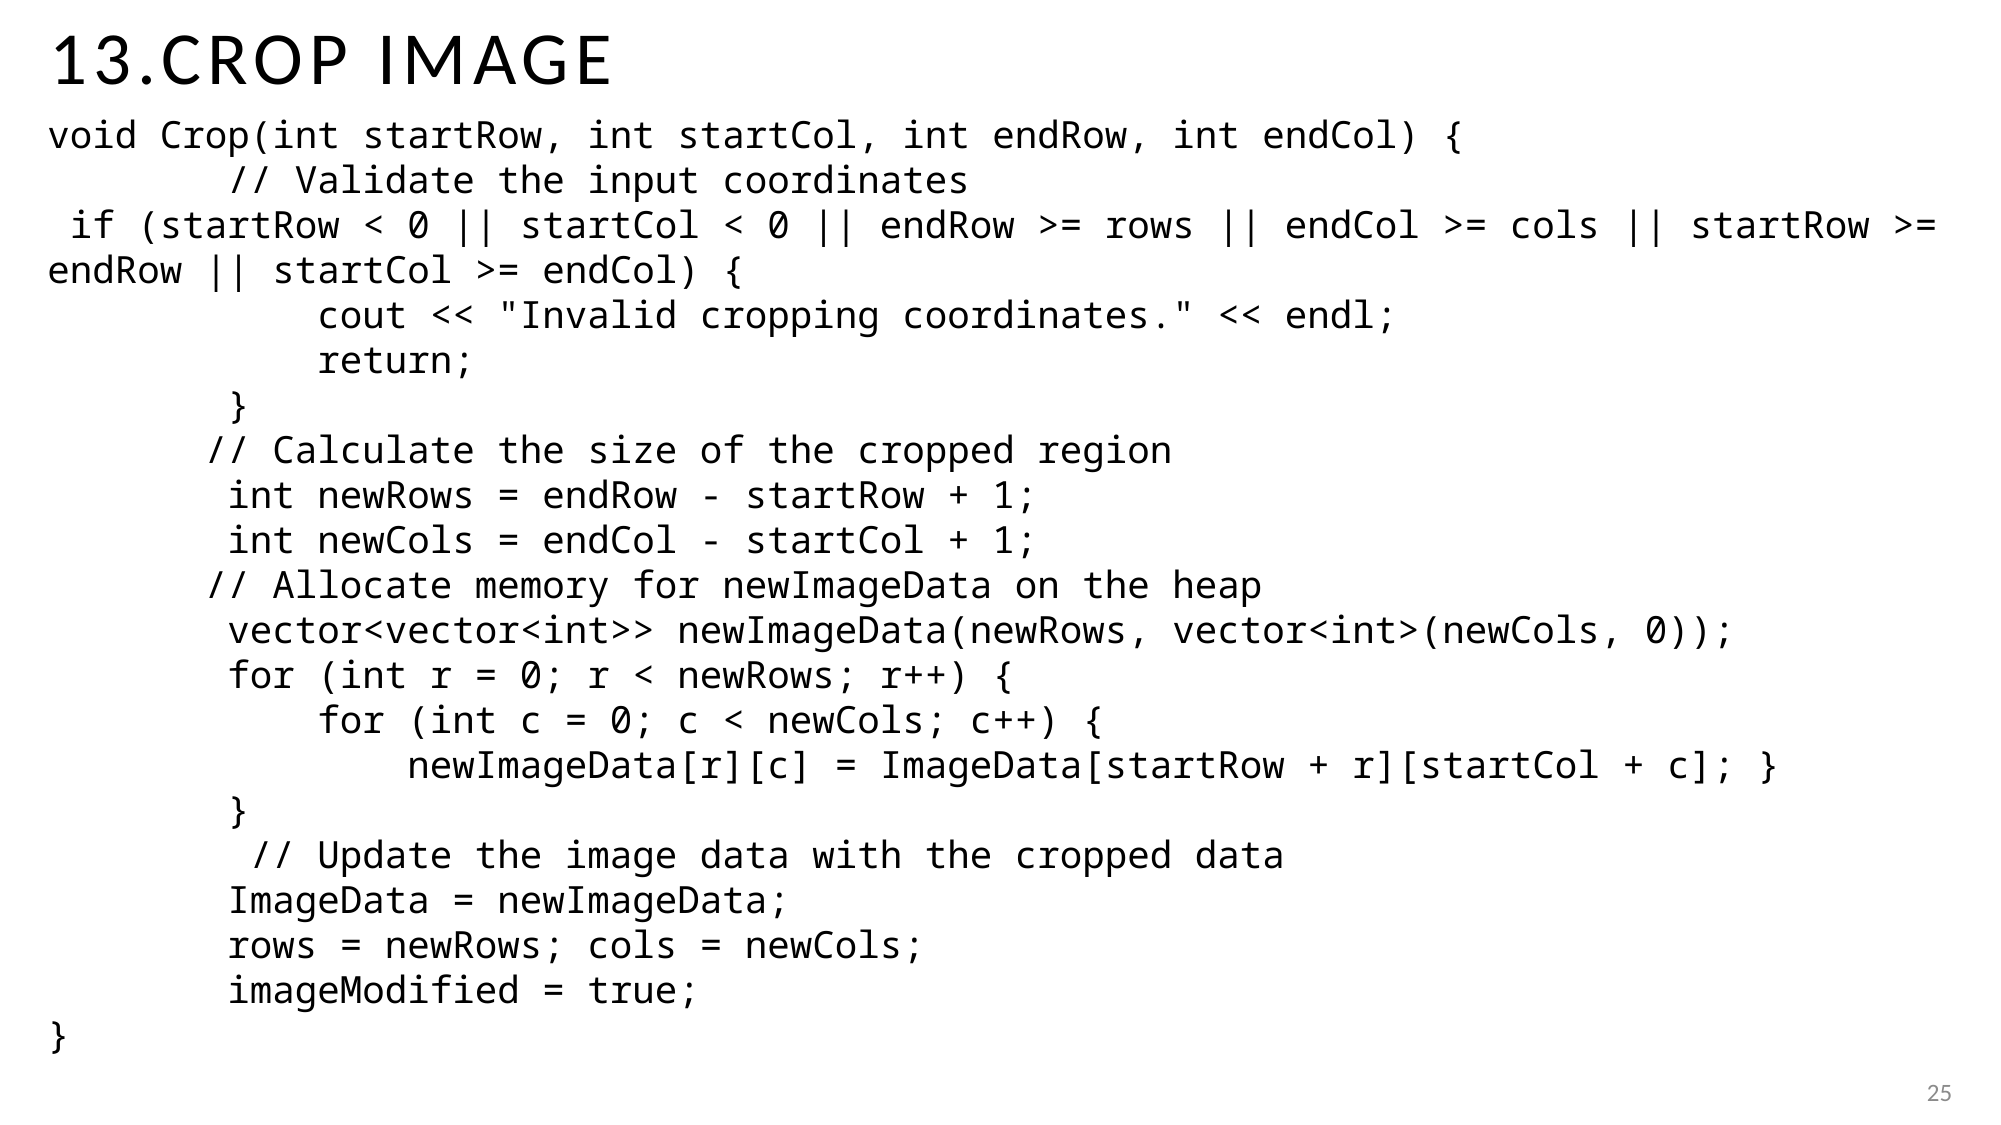

# 13.crop IMAGE
void Crop(int startRow, int startCol, int endRow, int endCol) {
        // Validate the input coordinates
 if (startRow < 0 || startCol < 0 || endRow >= rows || endCol >= cols || startRow >= endRow || startCol >= endCol) {
            cout << "Invalid cropping coordinates." << endl;
            return;
        }
       // Calculate the size of the cropped region
        int newRows = endRow - startRow + 1;
        int newCols = endCol - startCol + 1;
       // Allocate memory for newImageData on the heap
        vector<vector<int>> newImageData(newRows, vector<int>(newCols, 0));
        for (int r = 0; r < newRows; r++) {
            for (int c = 0; c < newCols; c++) {
                newImageData[r][c] = ImageData[startRow + r][startCol + c]; }
        }
         // Update the image data with the cropped data
        ImageData = newImageData;
        rows = newRows; cols = newCols;
        imageModified = true;
}
25